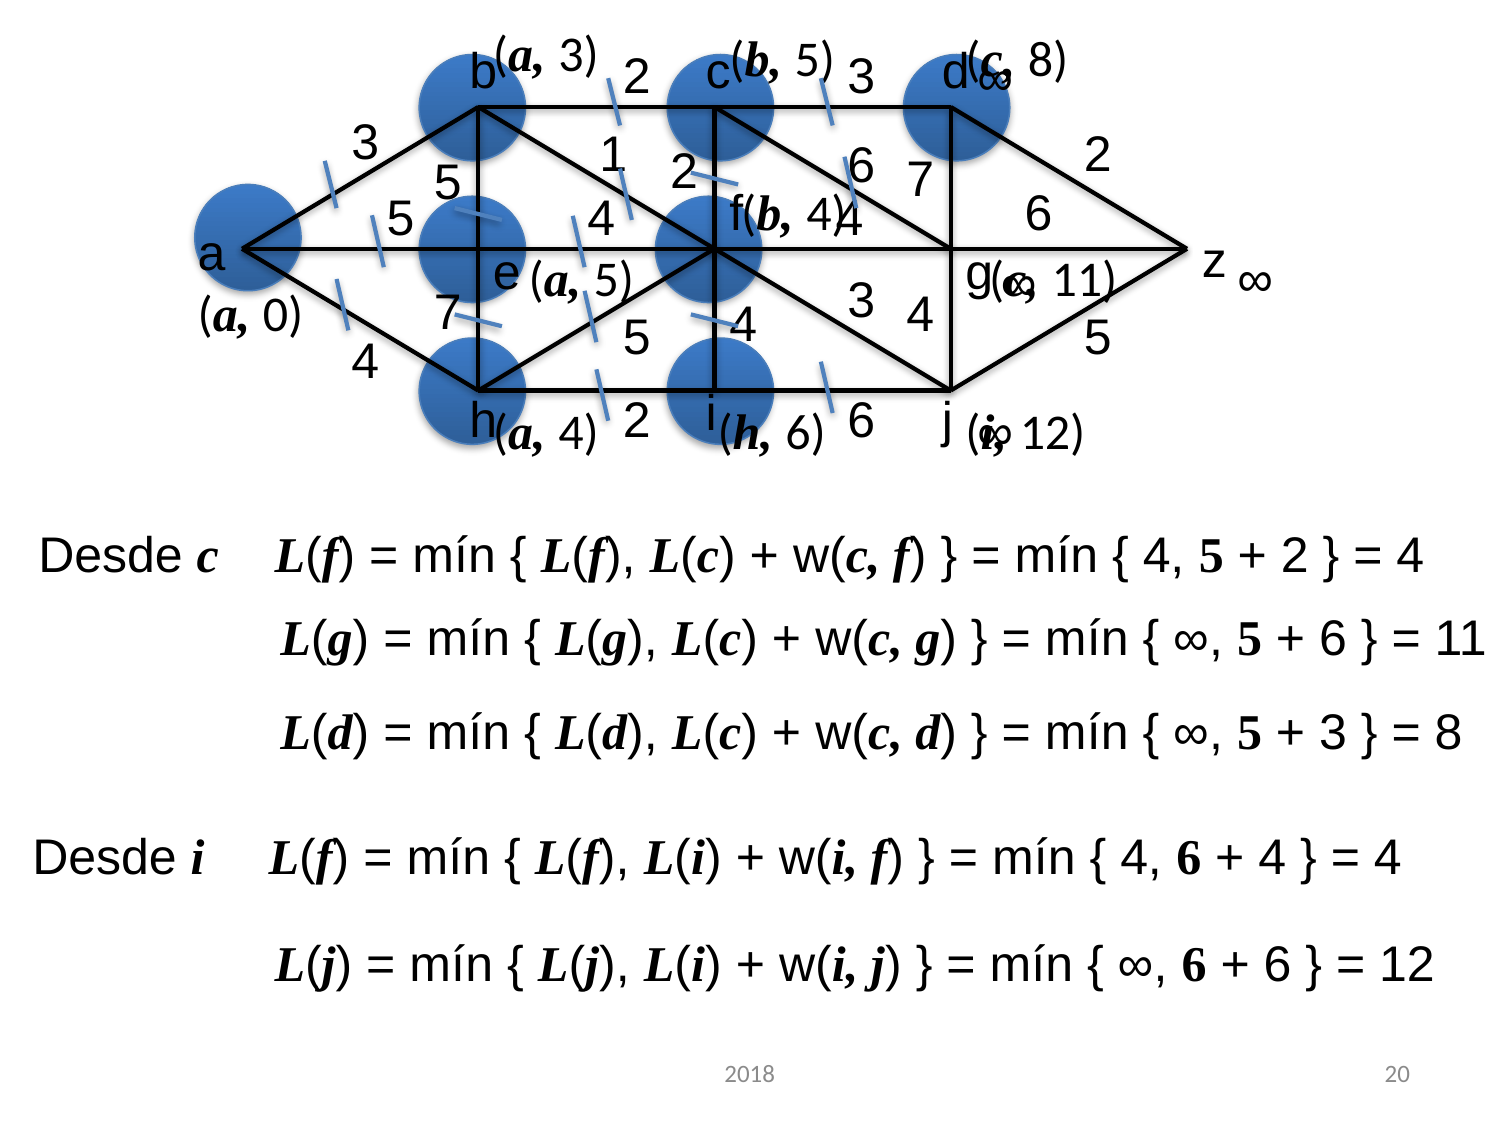

(a, 3)
(b, 5)
(c, 8)
b
c
d
2
3
∞

3
1
2
6
2
7
5
f
(b, 4)
6
5
4
4

a
z
e
g
(a, 5)
(c, 11)
∞
∞
3
7
(a, 0)
4
4
5
5
4

i
h
2
6
j
(a, 4)
(h, 6)
(i, 12)
∞
Desde c
L(f) = mín { L(f), L(c) + w(c, f) } = mín { 4, 5 + 2 } = 4
L(g) = mín { L(g), L(c) + w(c, g) } = mín { ∞, 5 + 6 } = 11
L(d) = mín { L(d), L(c) + w(c, d) } = mín { ∞, 5 + 3 } = 8
Desde i
L(f) = mín { L(f), L(i) + w(i, f) } = mín { 4, 6 + 4 } = 4
L(j) = mín { L(j), L(i) + w(i, j) } = mín { ∞, 6 + 6 } = 12
2018
20